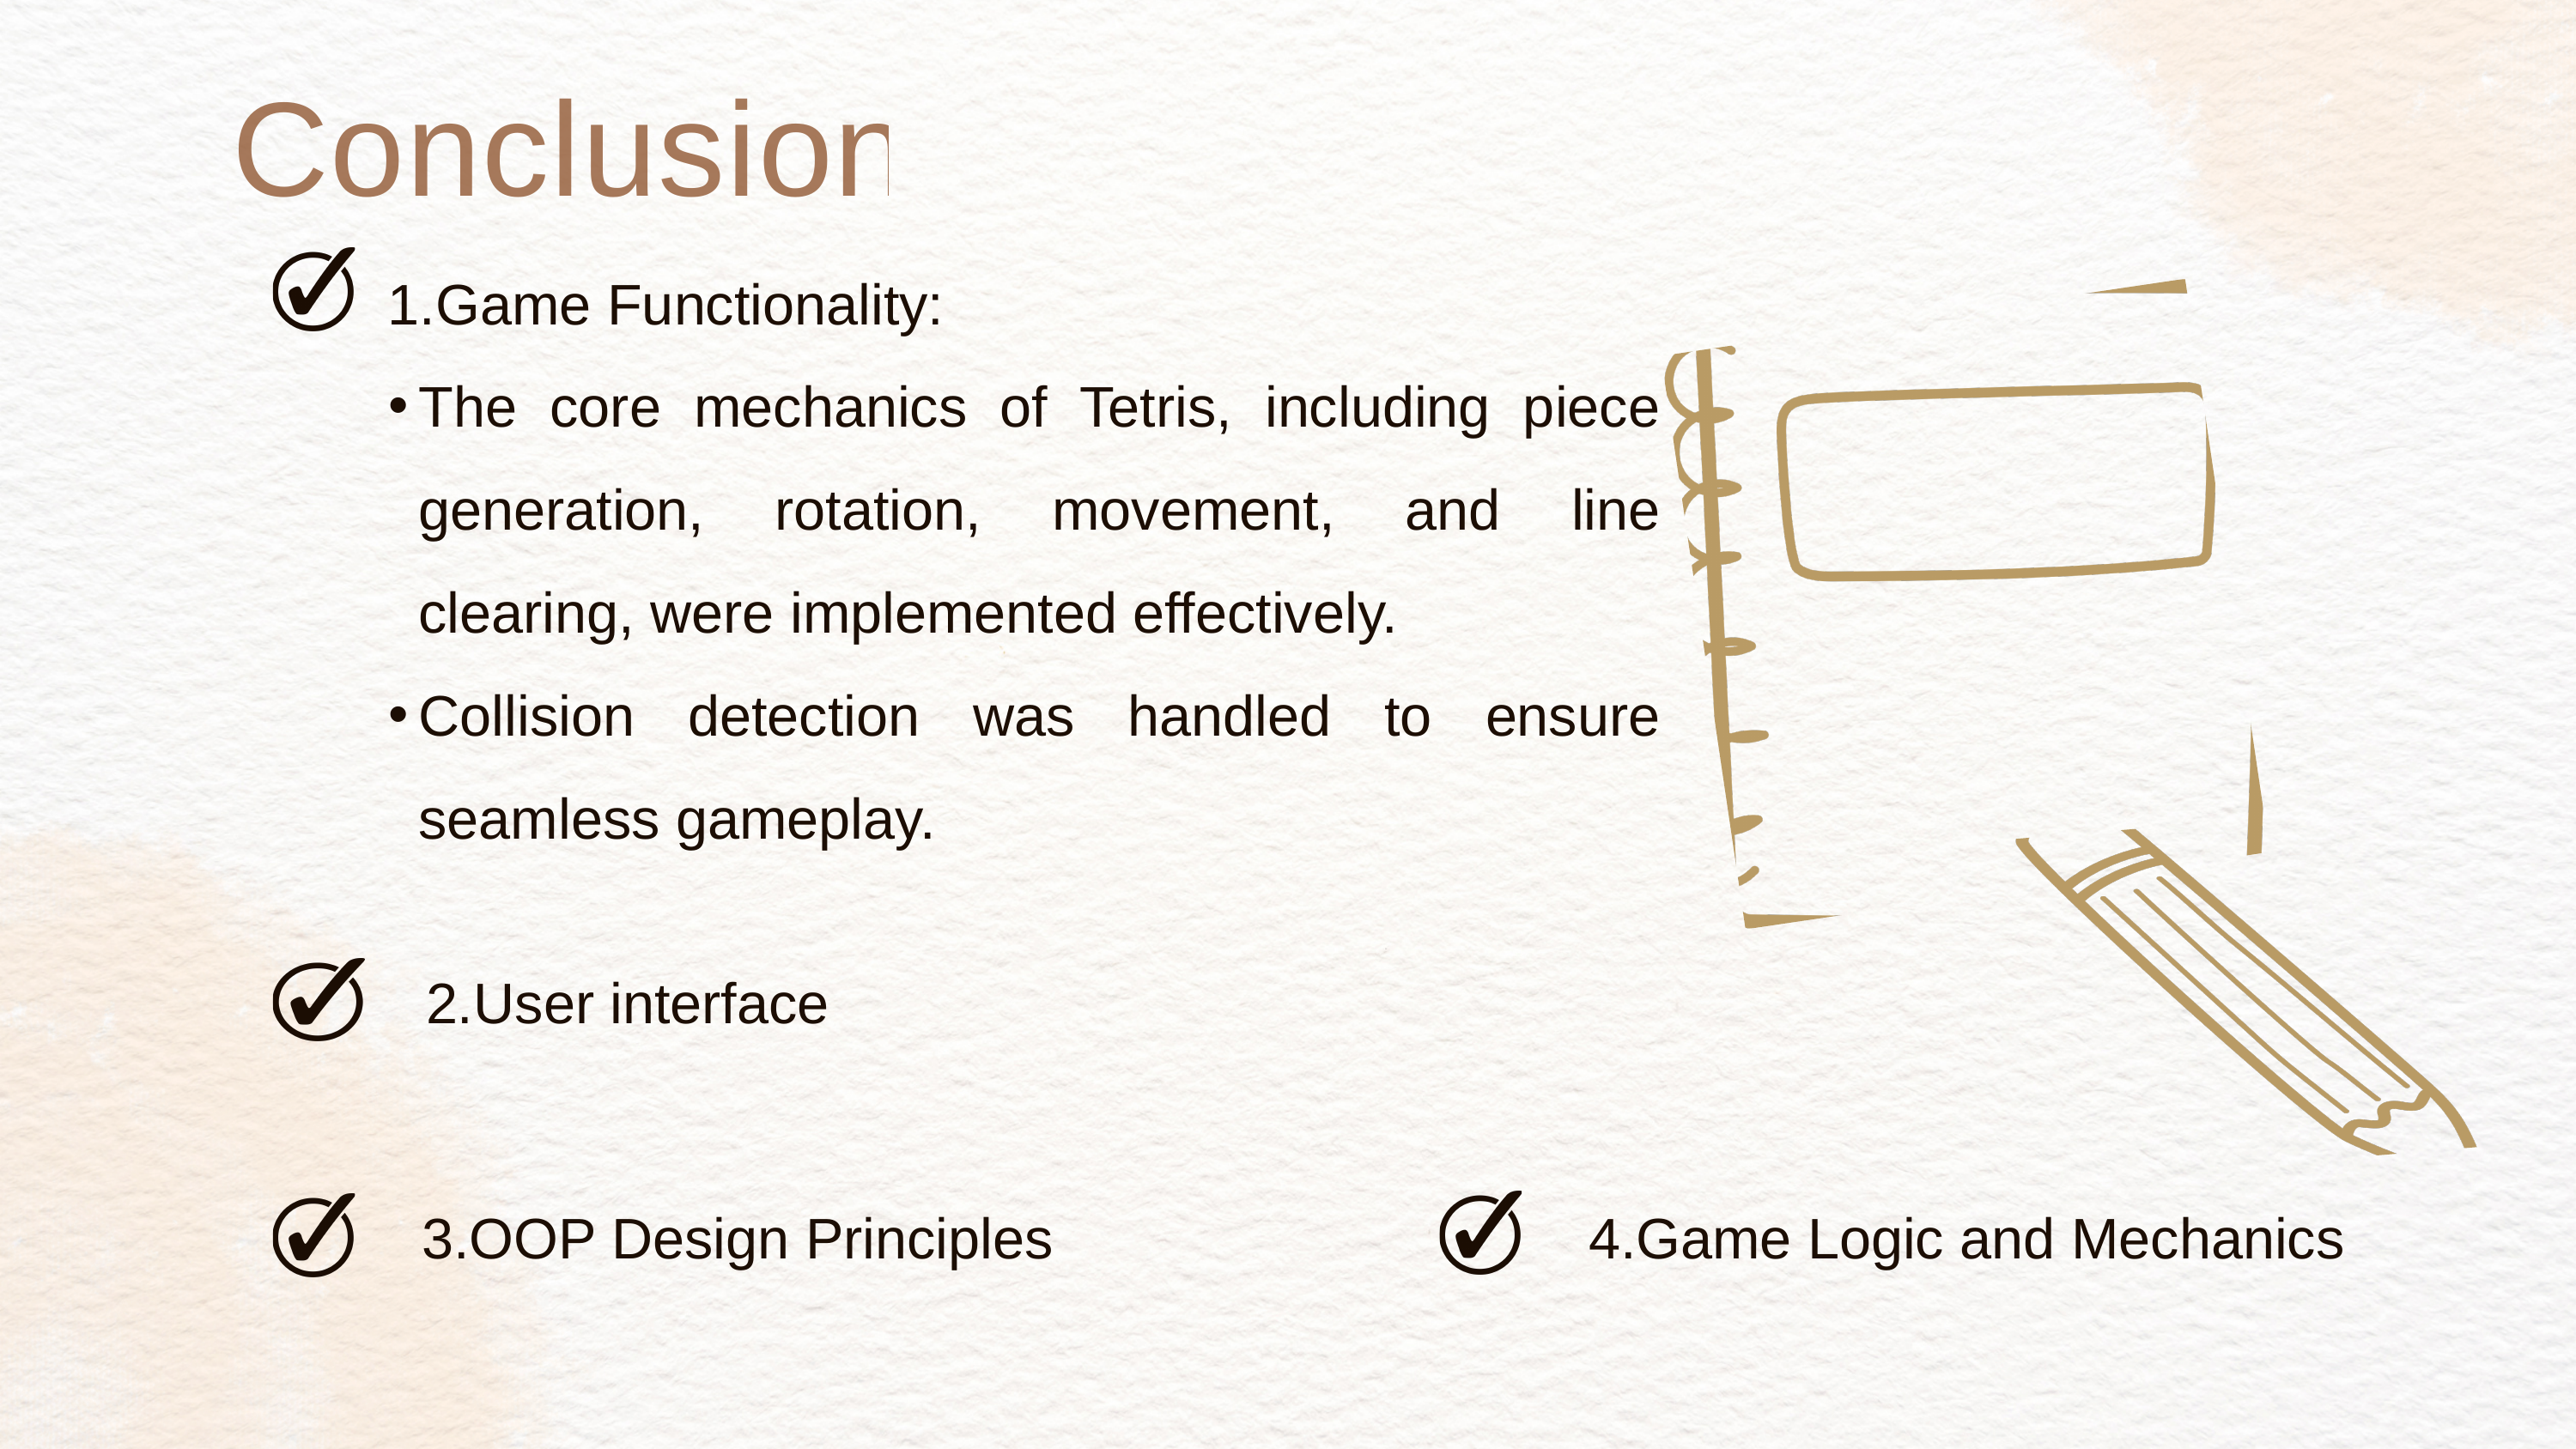

Conclusion
Game Functionality:
The core mechanics of Tetris, including piece generation, rotation, movement, and line clearing, were implemented effectively.
Collision detection was handled to ensure seamless gameplay.

2.User interface

3.OOP Design Principles
4.Game Logic and Mechanics